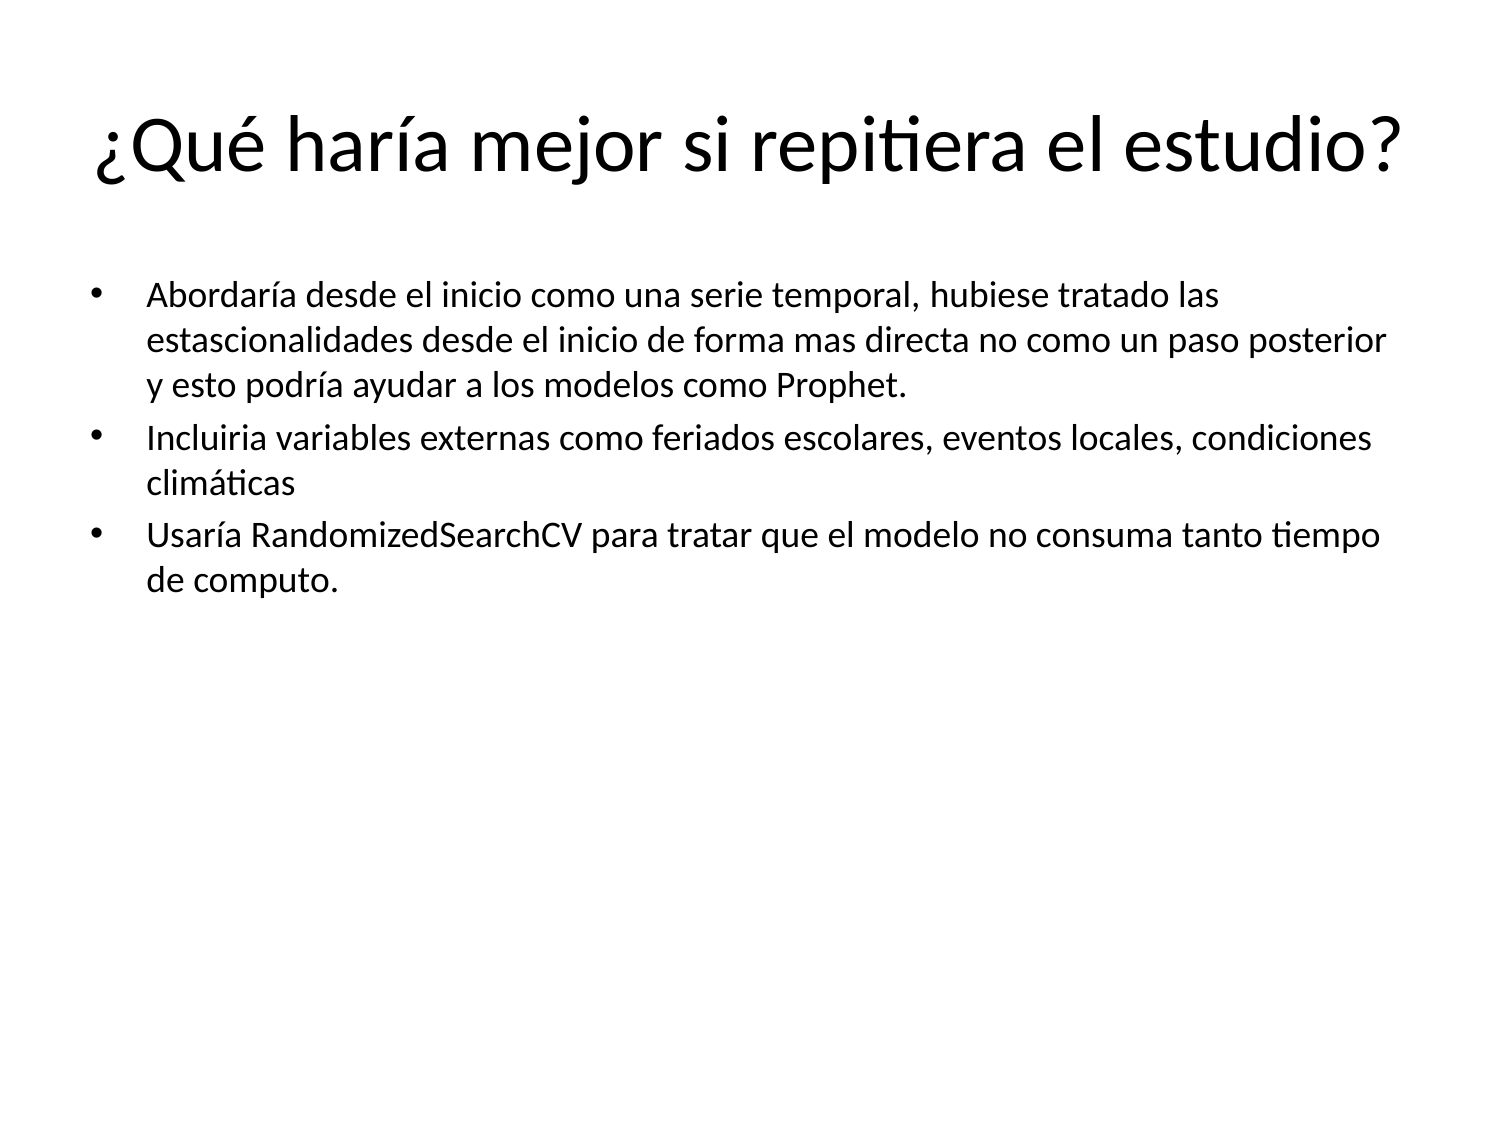

# ¿Qué haría mejor si repitiera el estudio?
Abordaría desde el inicio como una serie temporal, hubiese tratado las estascionalidades desde el inicio de forma mas directa no como un paso posterior y esto podría ayudar a los modelos como Prophet.
Incluiria variables externas como feriados escolares, eventos locales, condiciones climáticas
Usaría RandomizedSearchCV para tratar que el modelo no consuma tanto tiempo de computo.